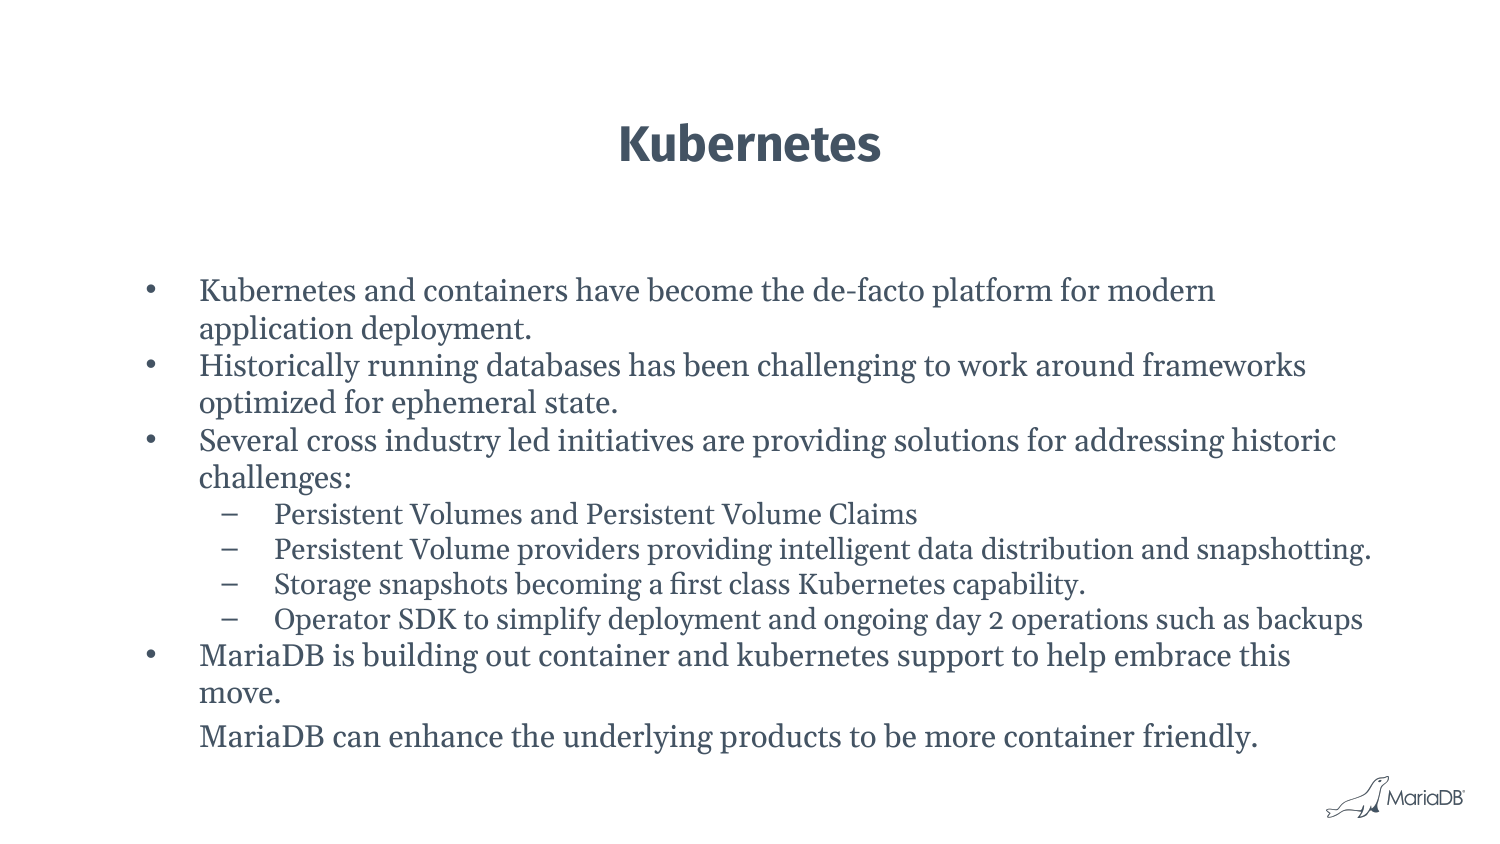

# Kubernetes

Kubernetes and containers have become the de-facto platform for modern application deployment.
Historically running databases has been challenging to work around frameworks optimized for ephemeral state.
Several cross industry led initiatives are providing solutions for addressing historic challenges:
Persistent Volumes and Persistent Volume Claims
Persistent Volume providers providing intelligent data distribution and snapshotting.
Storage snapshots becoming a first class Kubernetes capability.
Operator SDK to simplify deployment and ongoing day 2 operations such as backups
MariaDB is building out container and kubernetes support to help embrace this move.
MariaDB can enhance the underlying products to be more container friendly.